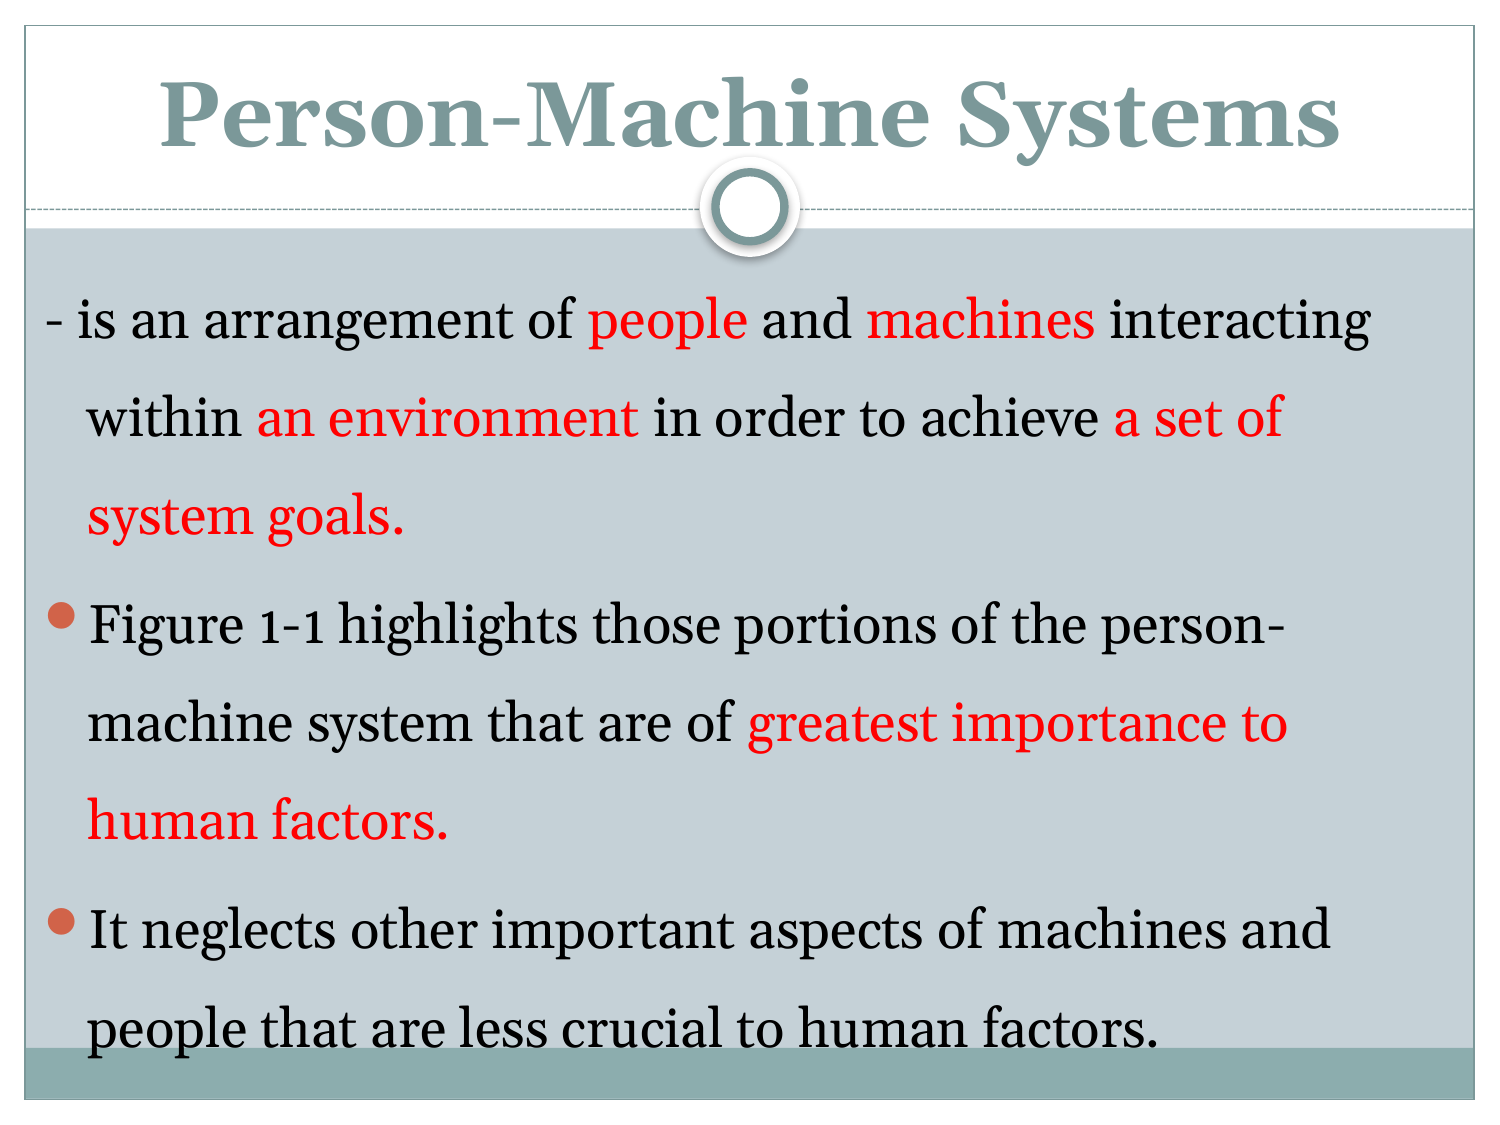

# Person-Machine Systems
- is an arrangement of people and machines interacting within an environment in order to achieve a set of system goals.
Figure 1-1 highlights those portions of the person-machine system that are of greatest importance to human factors.
It neglects other important aspects of machines and people that are less crucial to human factors.